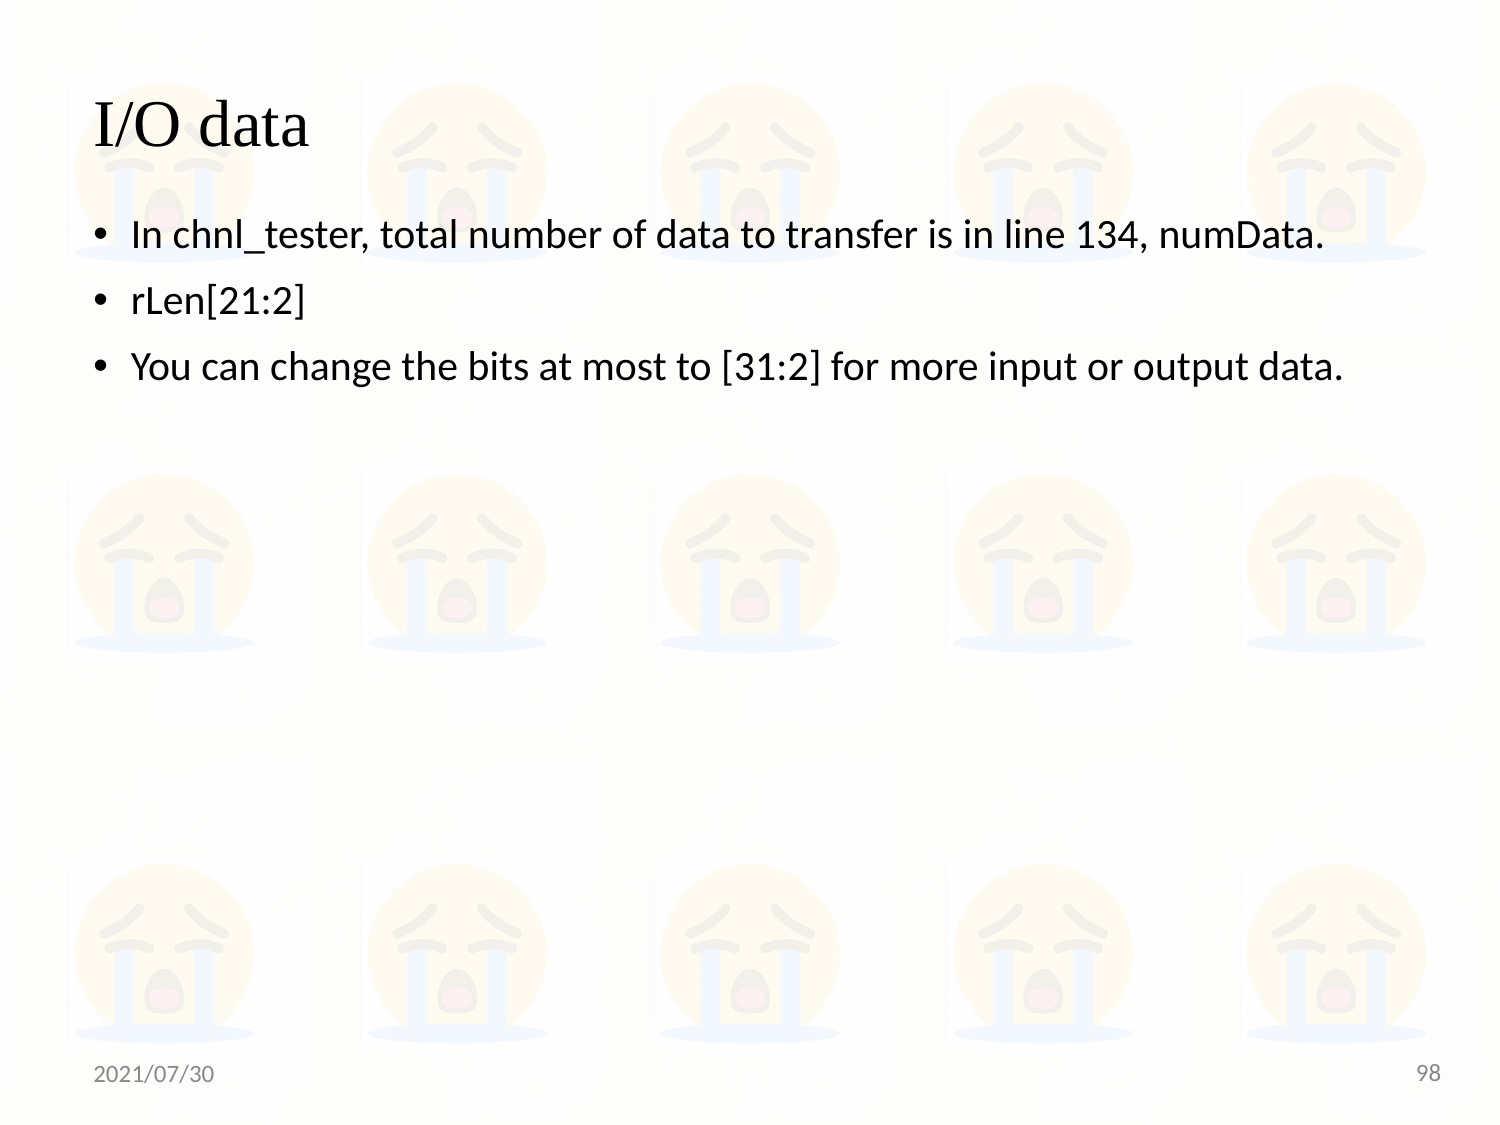

# I/O data
In chnl_tester, total number of data to transfer is in line 134, numData.
rLen[21:2]
You can change the bits at most to [31:2] for more input or output data.
98
2021/07/30